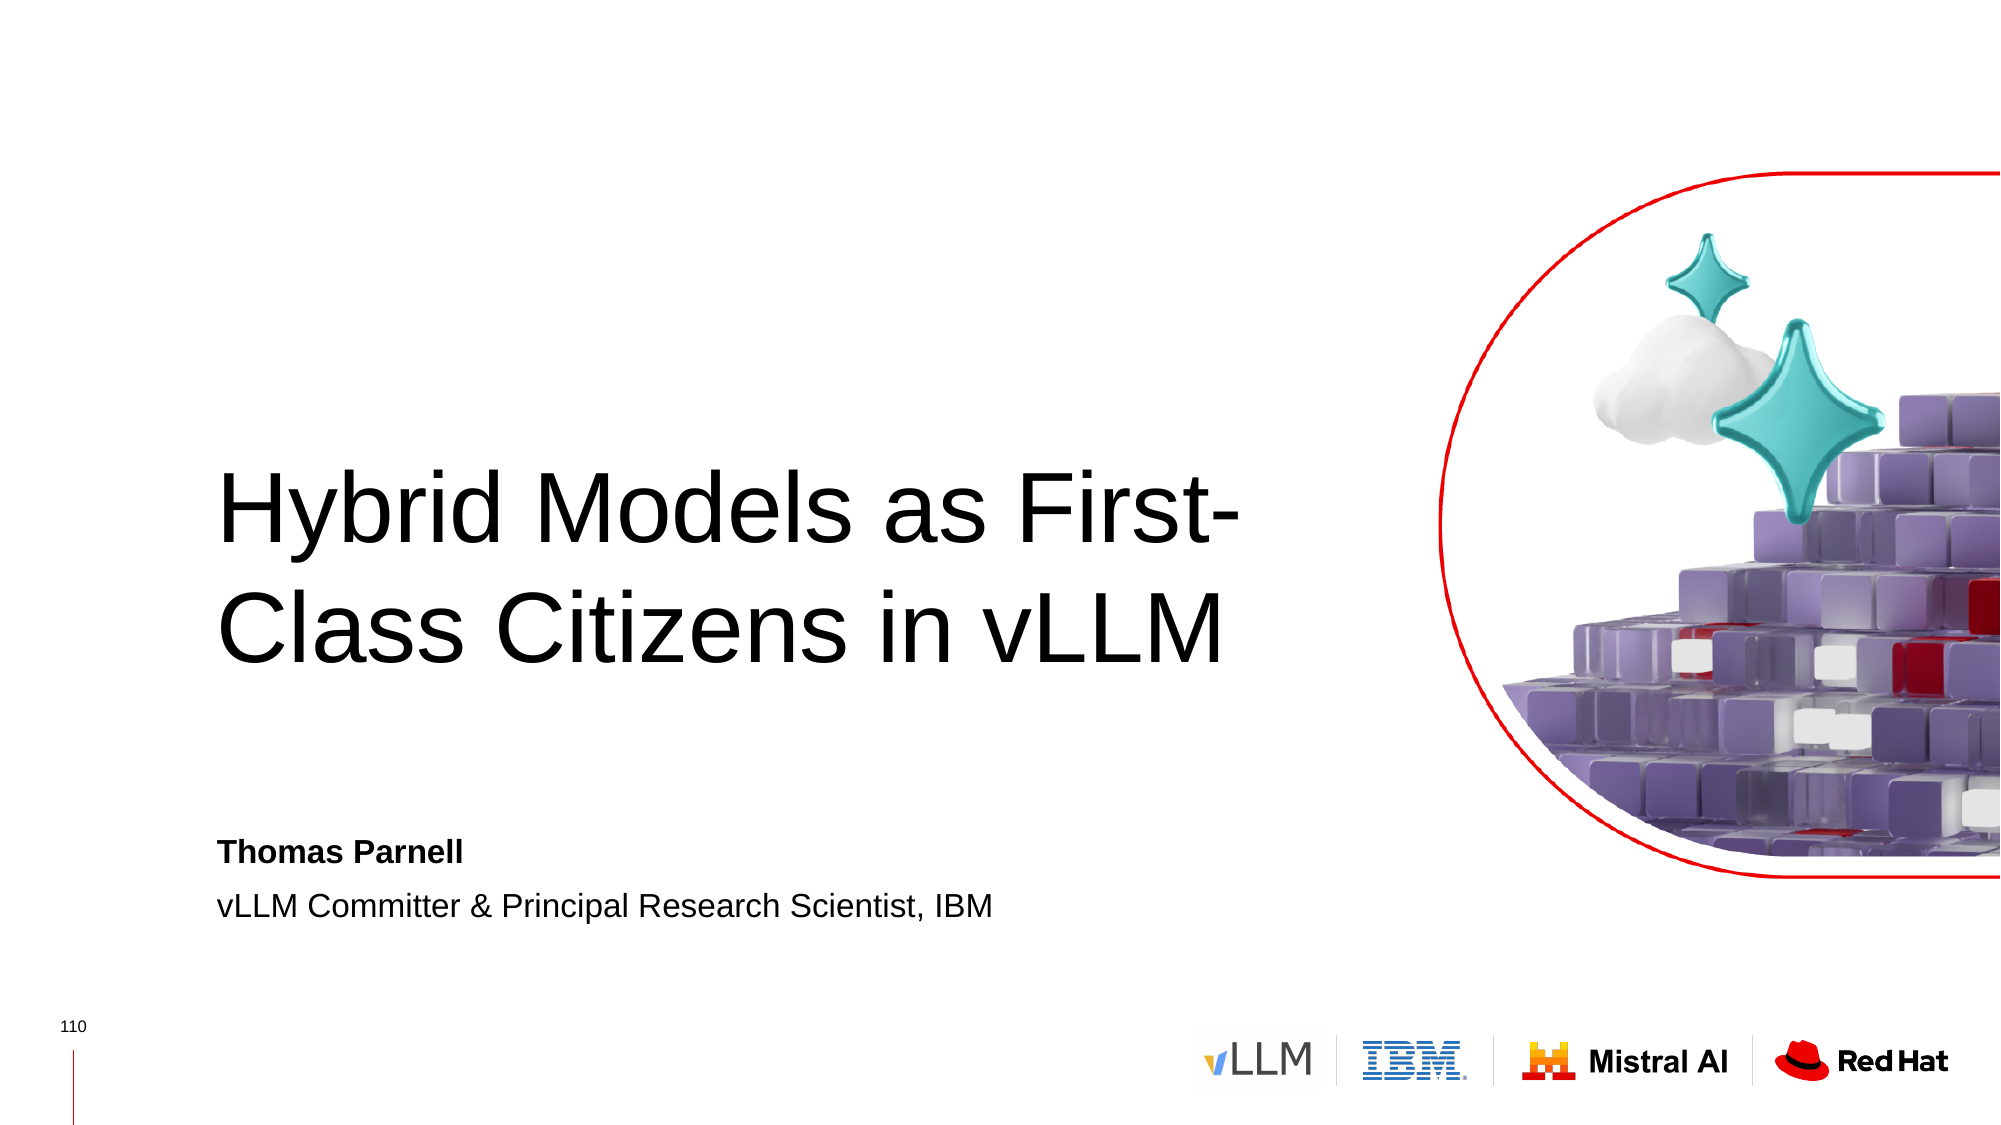

# Hybrid Models as First-Class Citizens in vLLM
Thomas Parnell
vLLM Committer & Principal Research Scientist, IBM
110